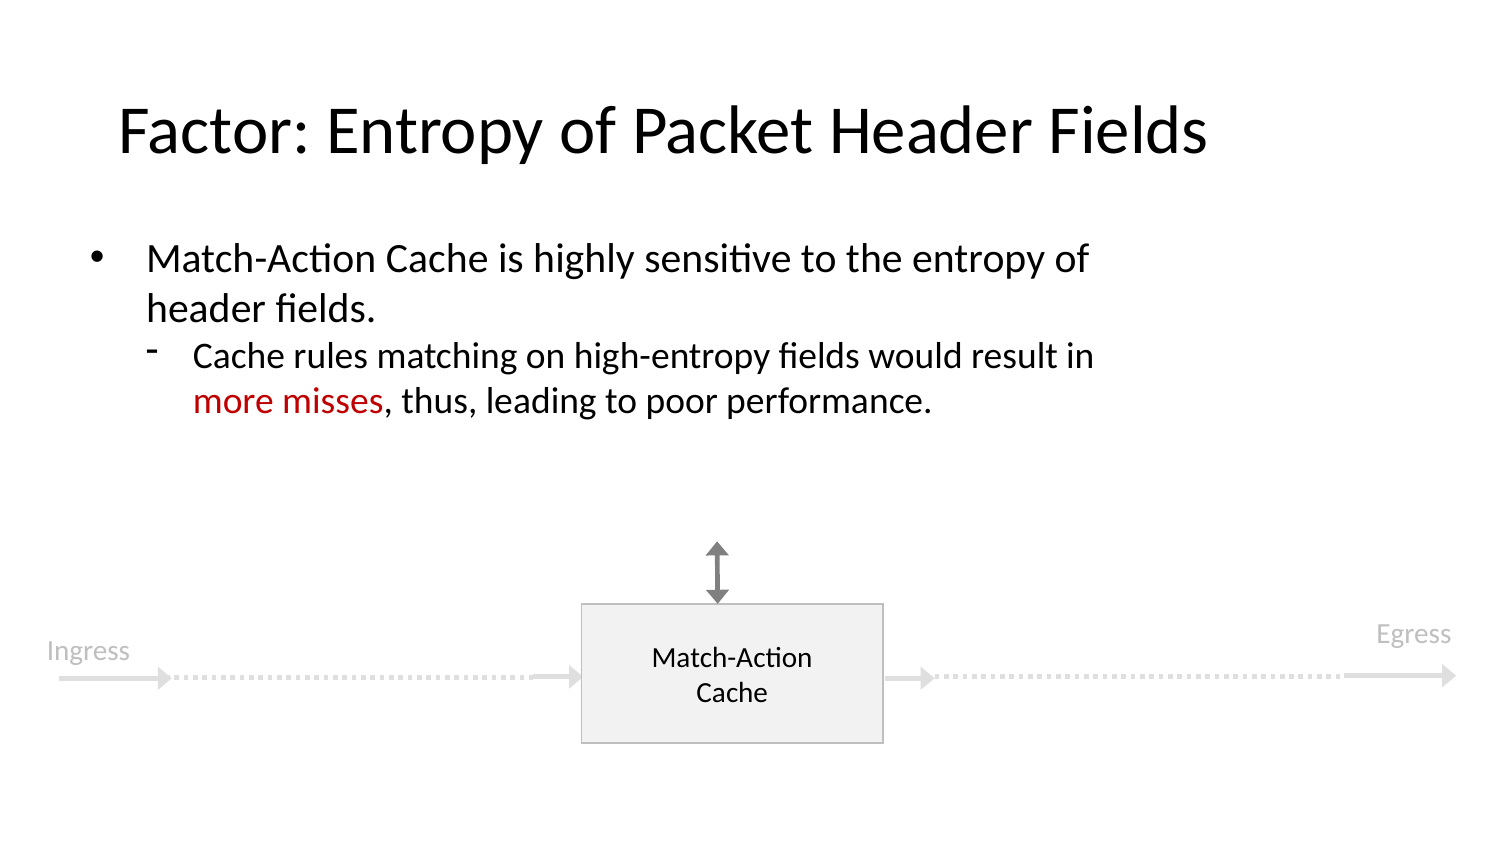

# Factor: Entropy of Packet Header Fields
Match-Action Cache is highly sensitive to the entropy of header fields.
Cache rules matching on high-entropy fields would result in more misses, thus, leading to poor performance.

Match-Action
Cache
Egress
Ingress